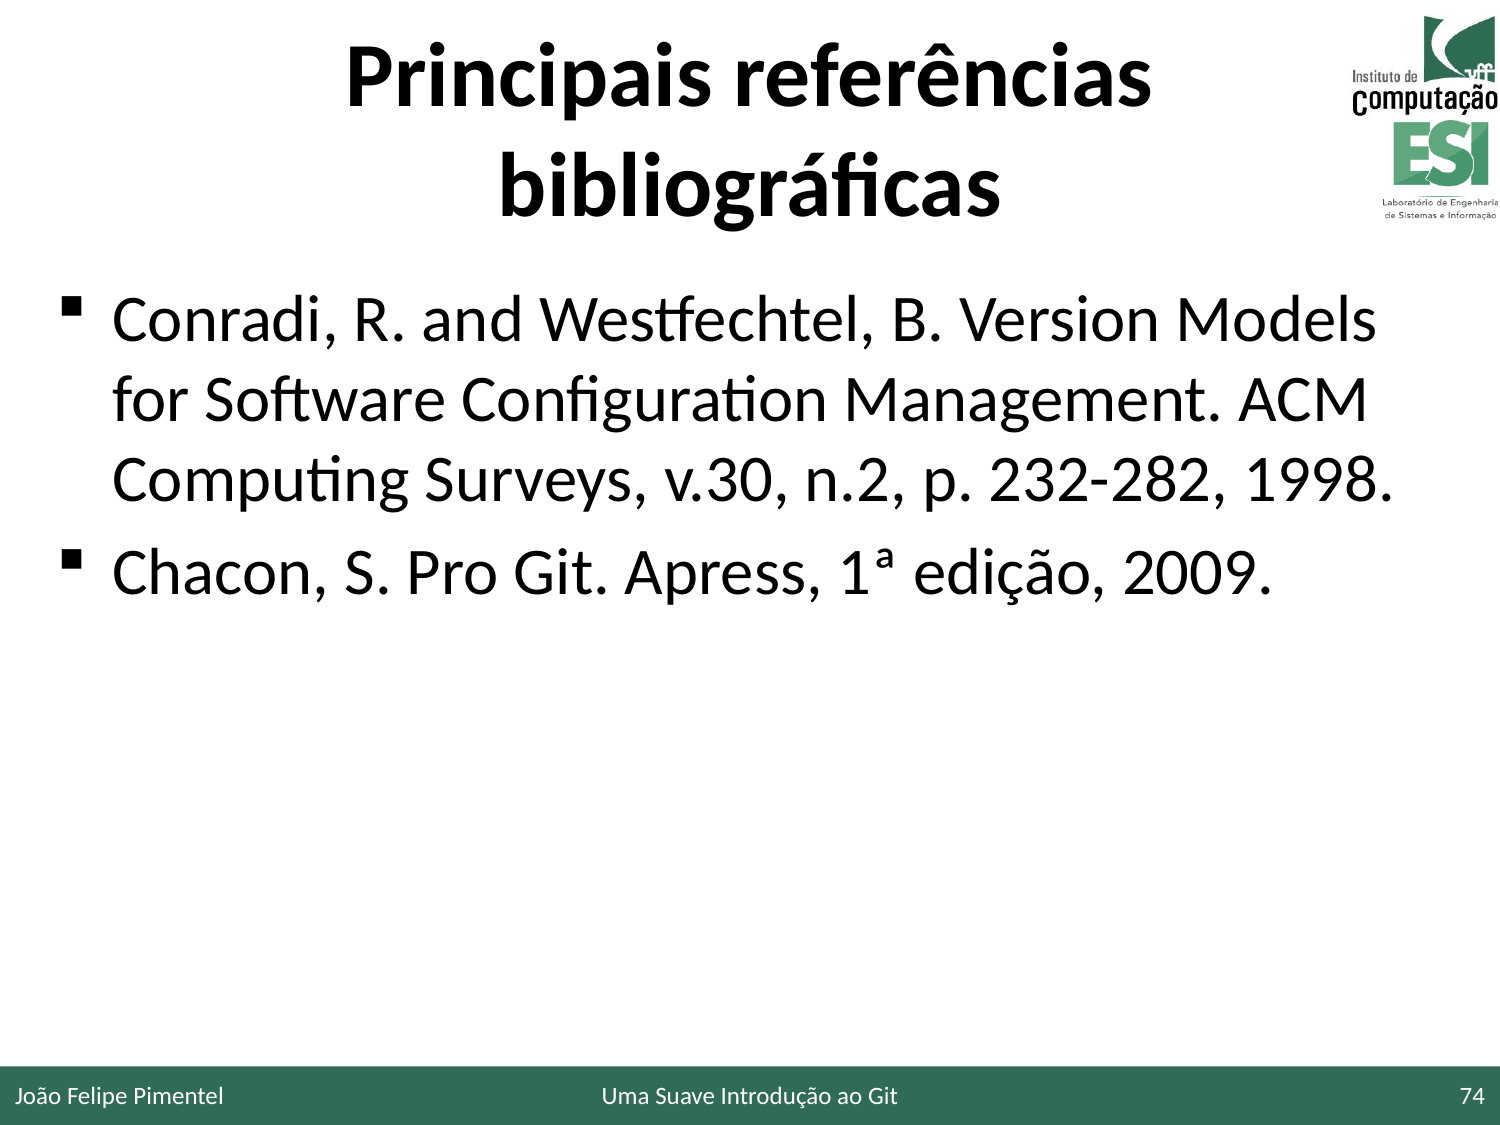

# Principais referências bibliográficas
Conradi, R. and Westfechtel, B. Version Models for Software Configuration Management. ACM Computing Surveys, v.30, n.2, p. 232-282, 1998.
Chacon, S. Pro Git. Apress, 1ª edição, 2009.
João Felipe Pimentel
Uma Suave Introdução ao Git
74